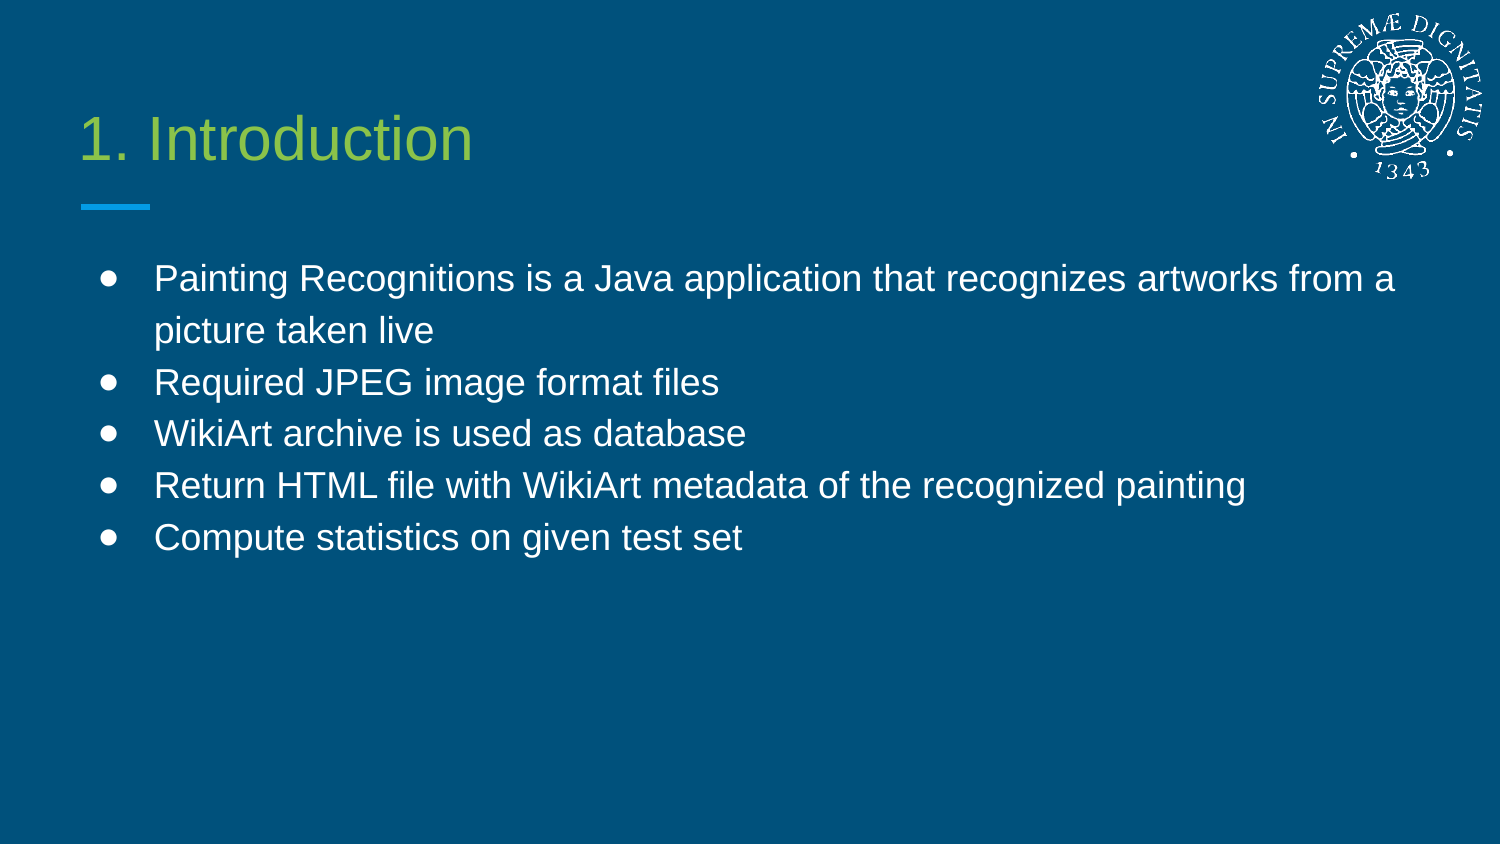

# 1. Introduction
Painting Recognitions is a Java application that recognizes artworks from a picture taken live
Required JPEG image format files
WikiArt archive is used as database
Return HTML file with WikiArt metadata of the recognized painting
Compute statistics on given test set